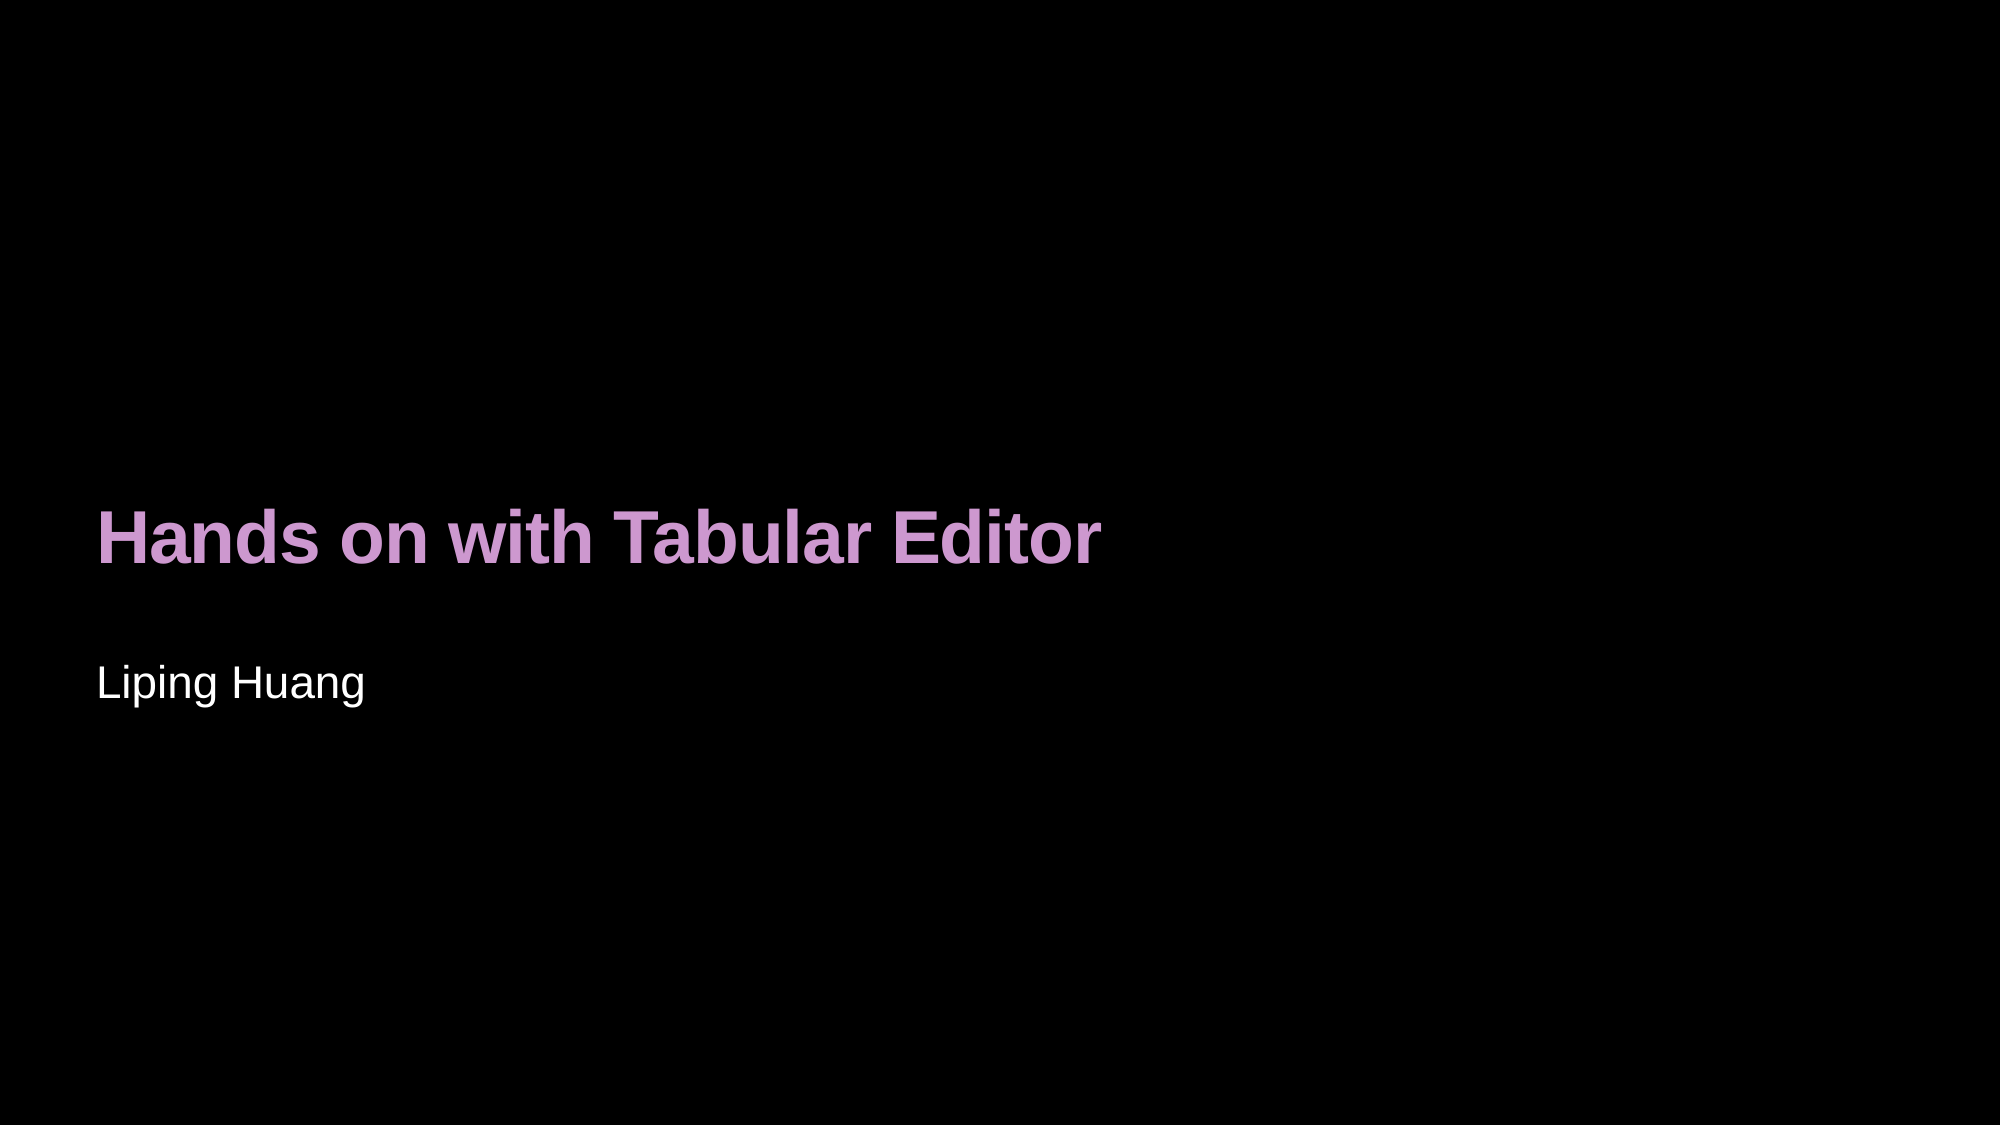

# Hands on with Tabular Editor
Liping Huang